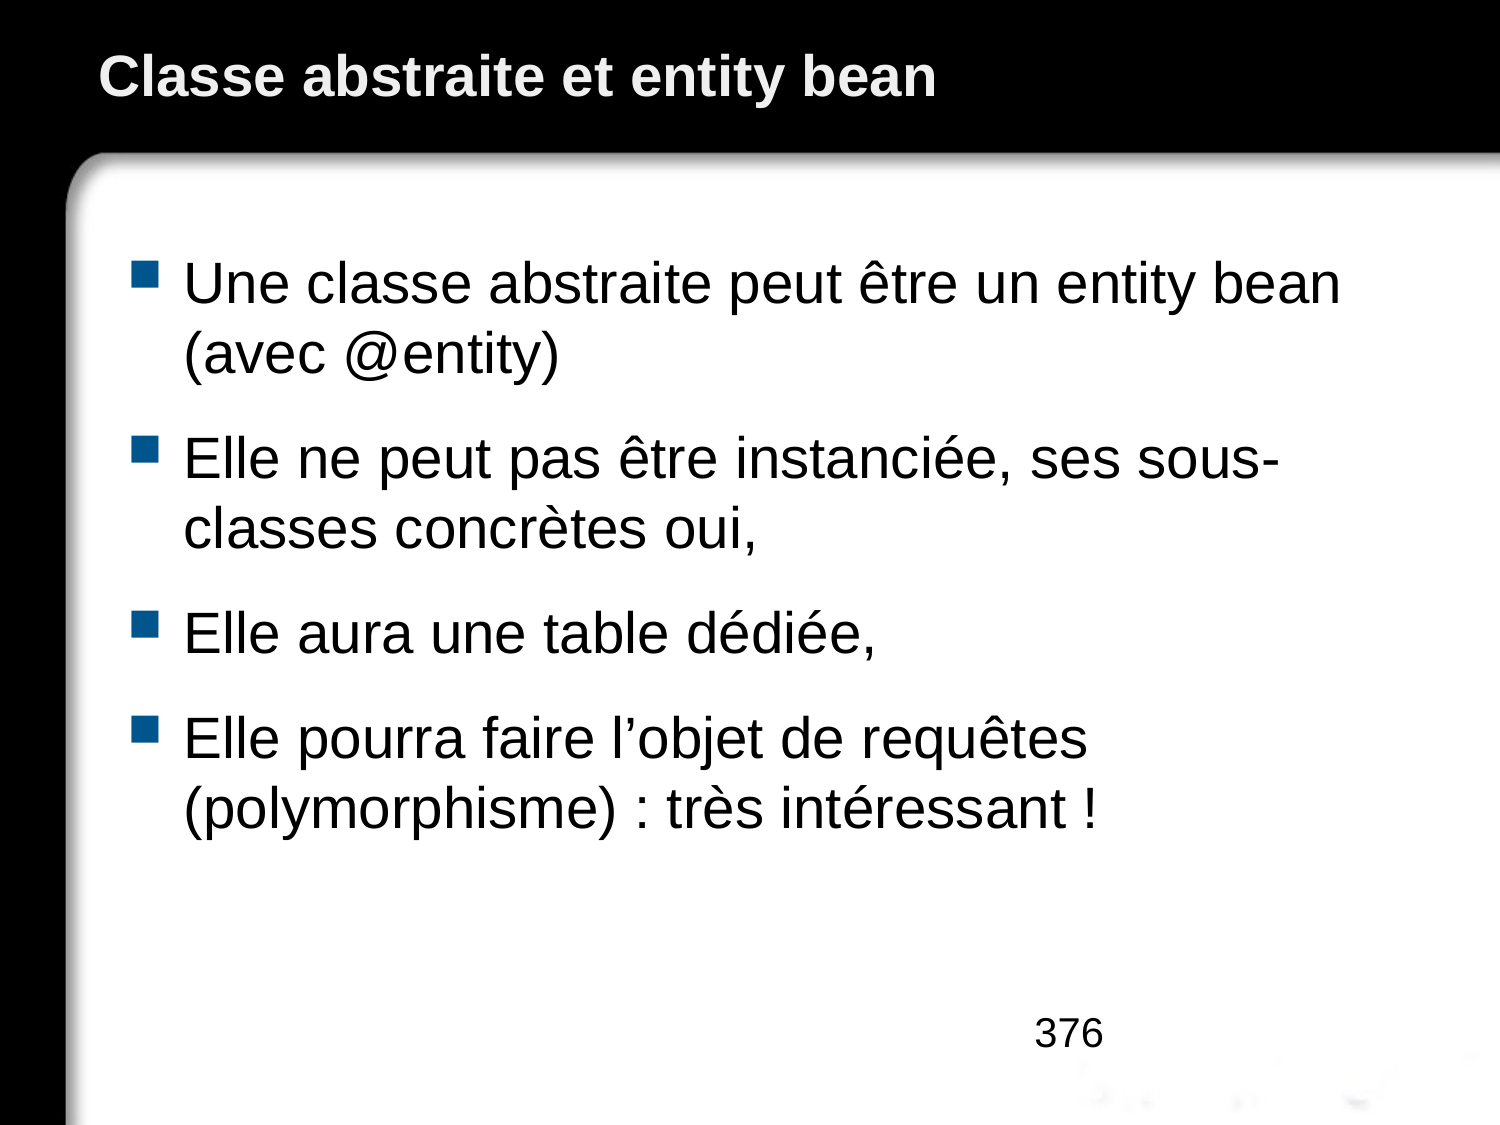

# Classe abstraite et entity bean
Une classe abstraite peut être un entity bean (avec @entity)
Elle ne peut pas être instanciée, ses sous-classes concrètes oui,
Elle aura une table dédiée,
Elle pourra faire l’objet de requêtes (polymorphisme) : très intéressant !